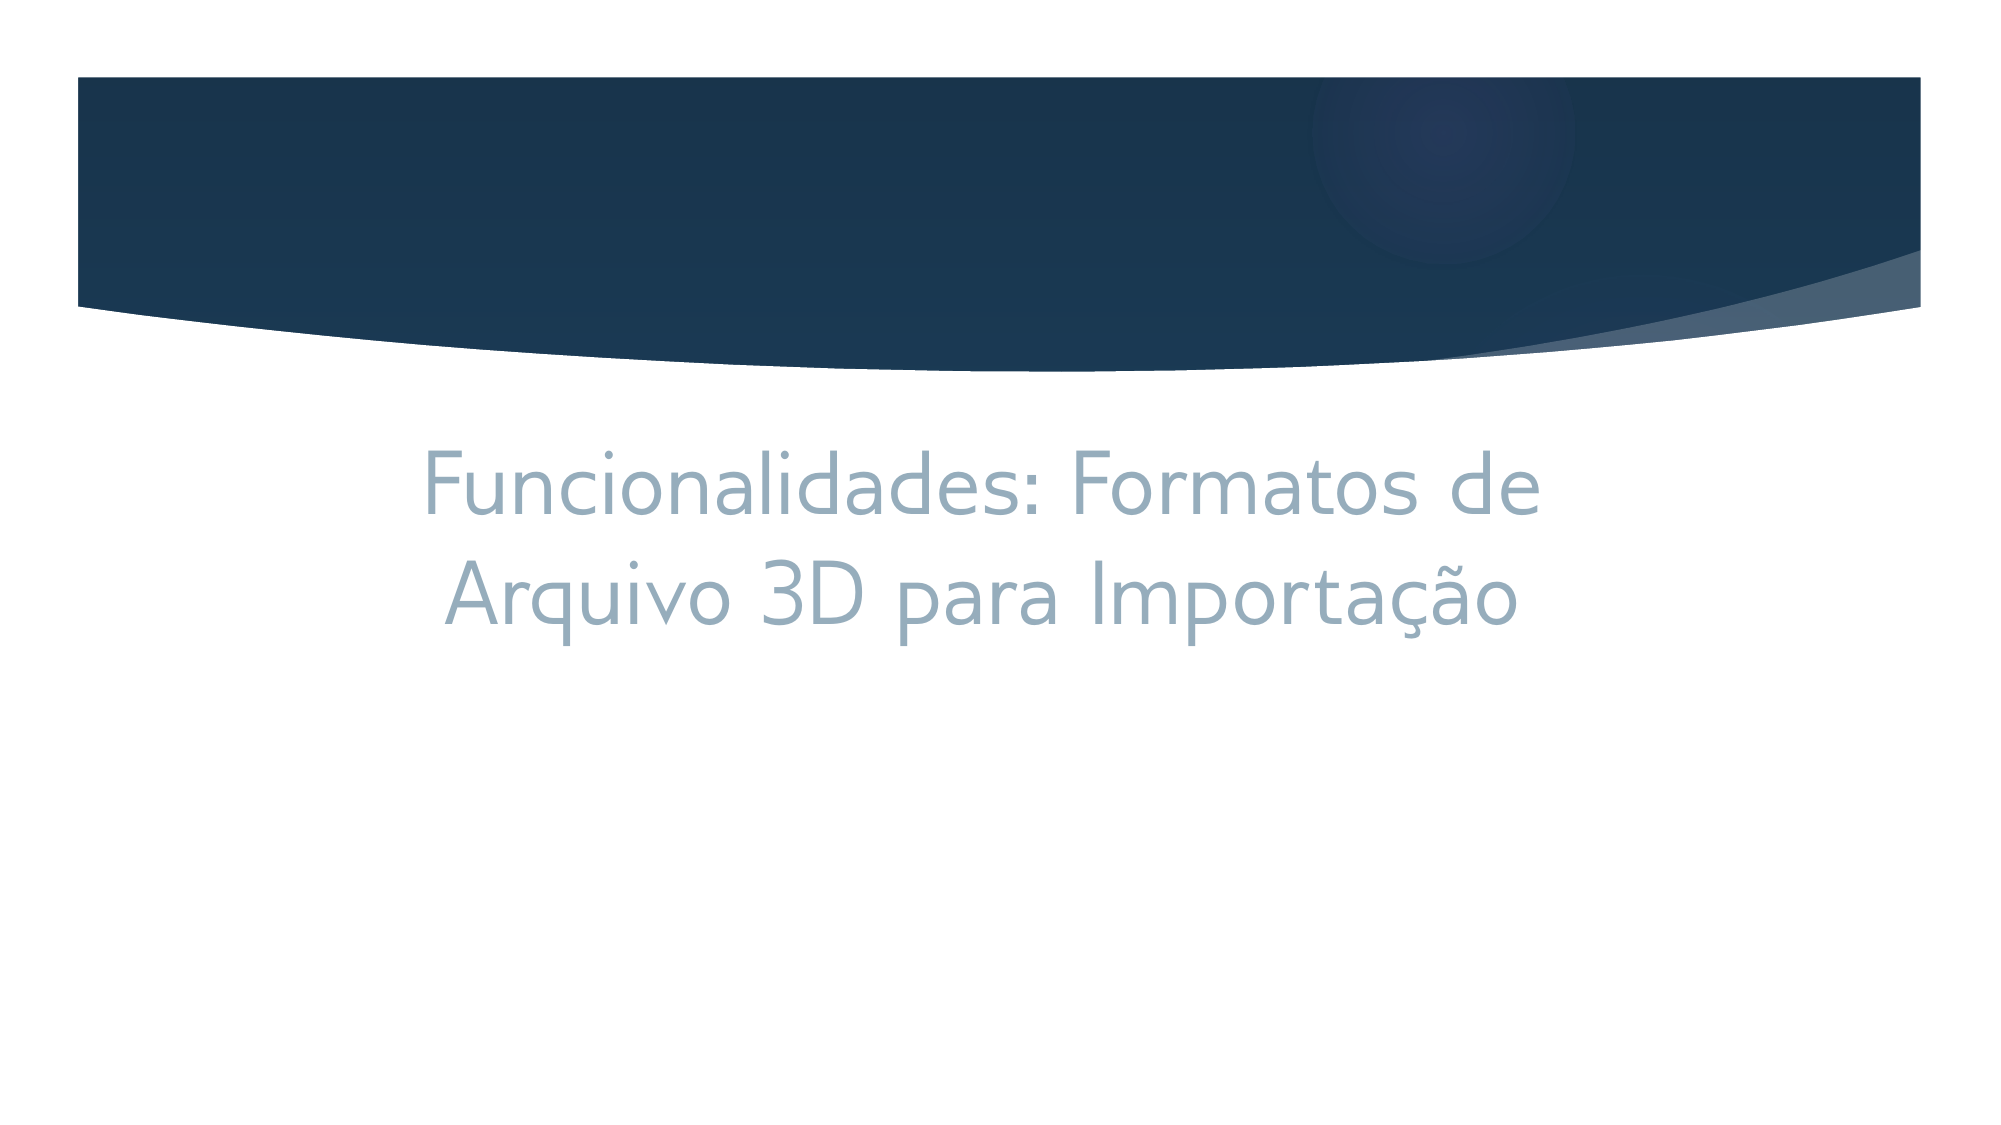

# Funcionalidades: Formatos de Arquivo 3D para Importação